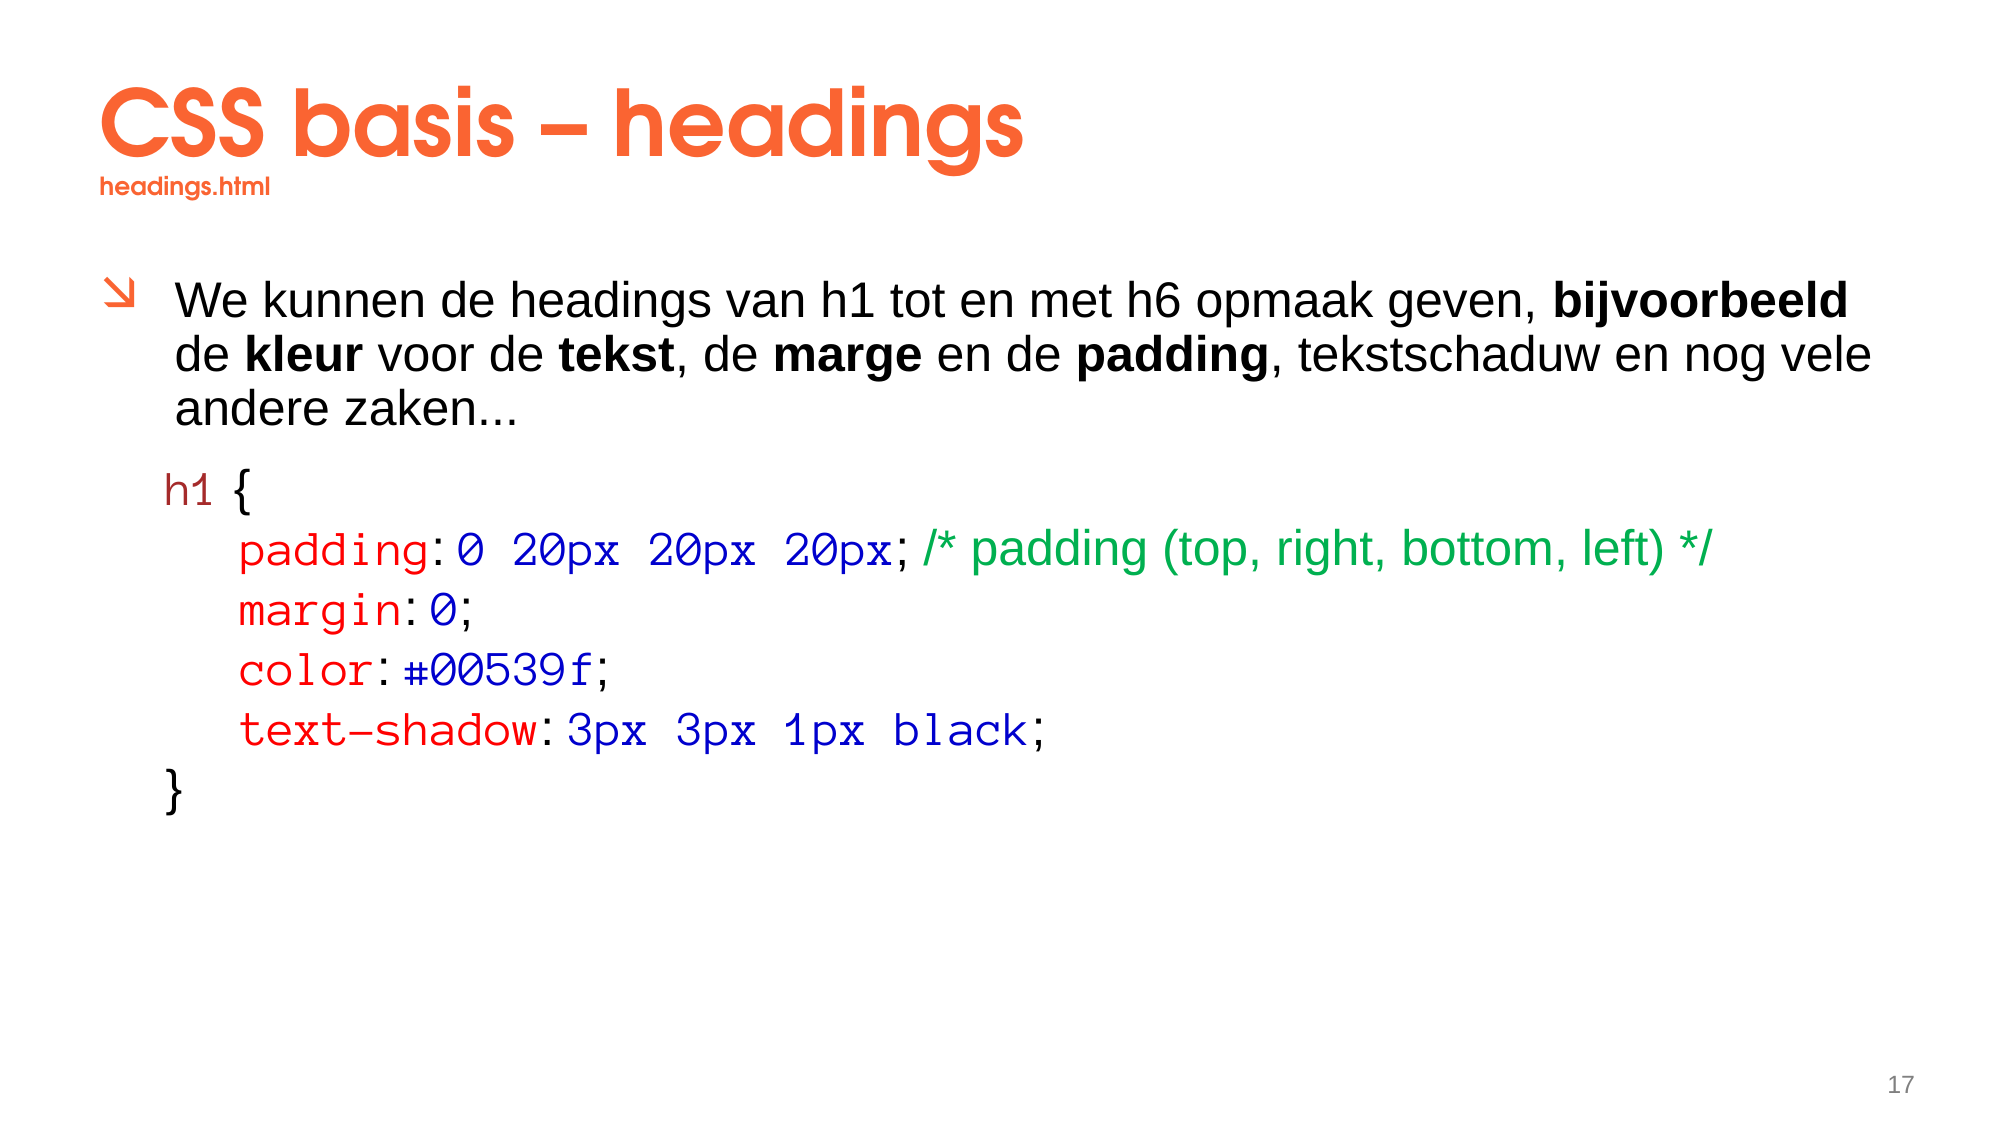

# CSS basis – headings headings.html
We kunnen de headings van h1 tot en met h6 opmaak geven, bijvoorbeeld de kleur voor de tekst, de marge en de padding, tekstschaduw en nog vele andere zaken...

h1 {
padding: 0 20px 20px 20px; /* padding (top, right, bottom, left) */
margin: 0;
color: #00539f;
text-shadow: 3px 3px 1px black;
}

17